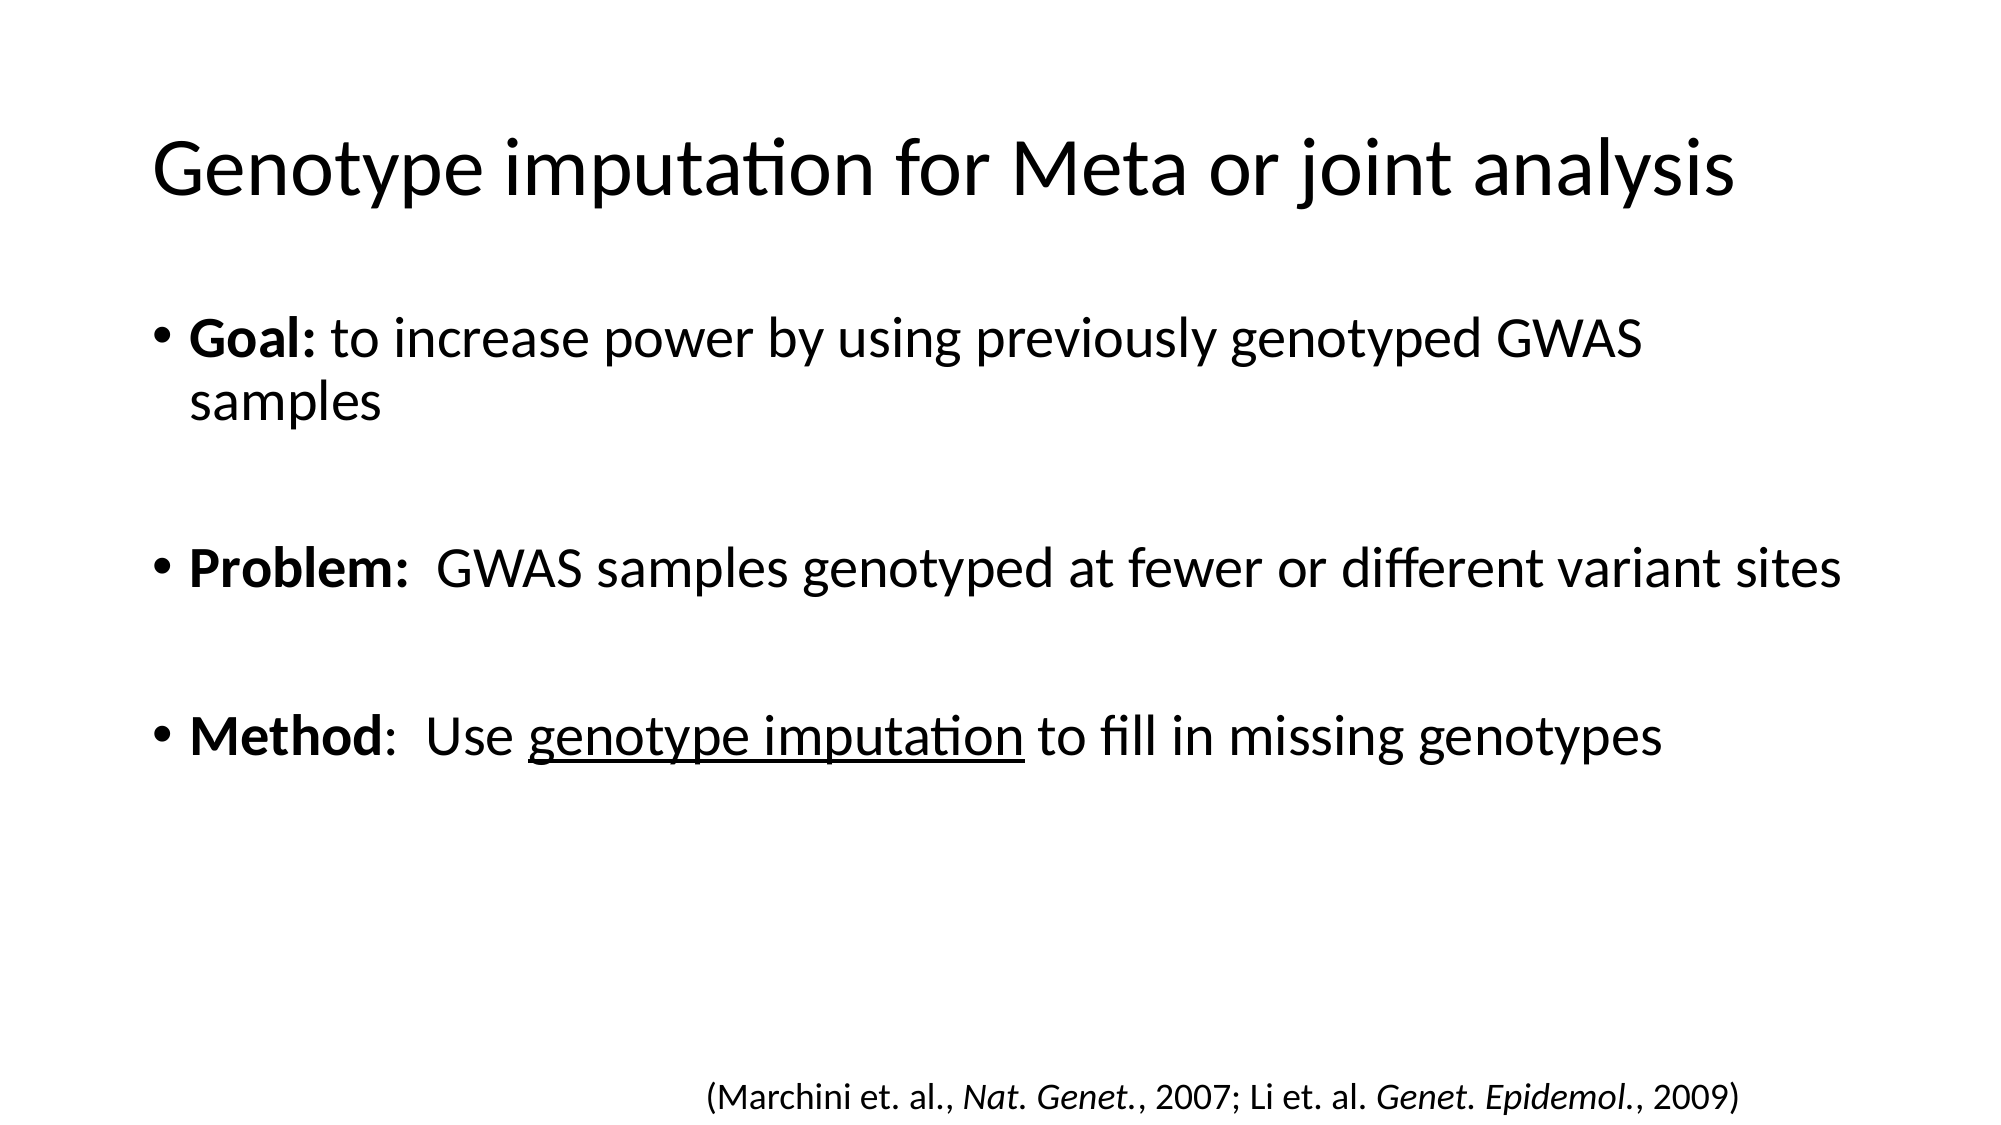

# Genotype imputation for Meta or joint analysis
Goal: to increase power by using previously genotyped GWAS samples

Problem:  GWAS samples genotyped at fewer or different variant sites

Method:  Use genotype imputation to fill in missing genotypes
(Marchini et. al., Nat. Genet., 2007; Li et. al. Genet. Epidemol., 2009)